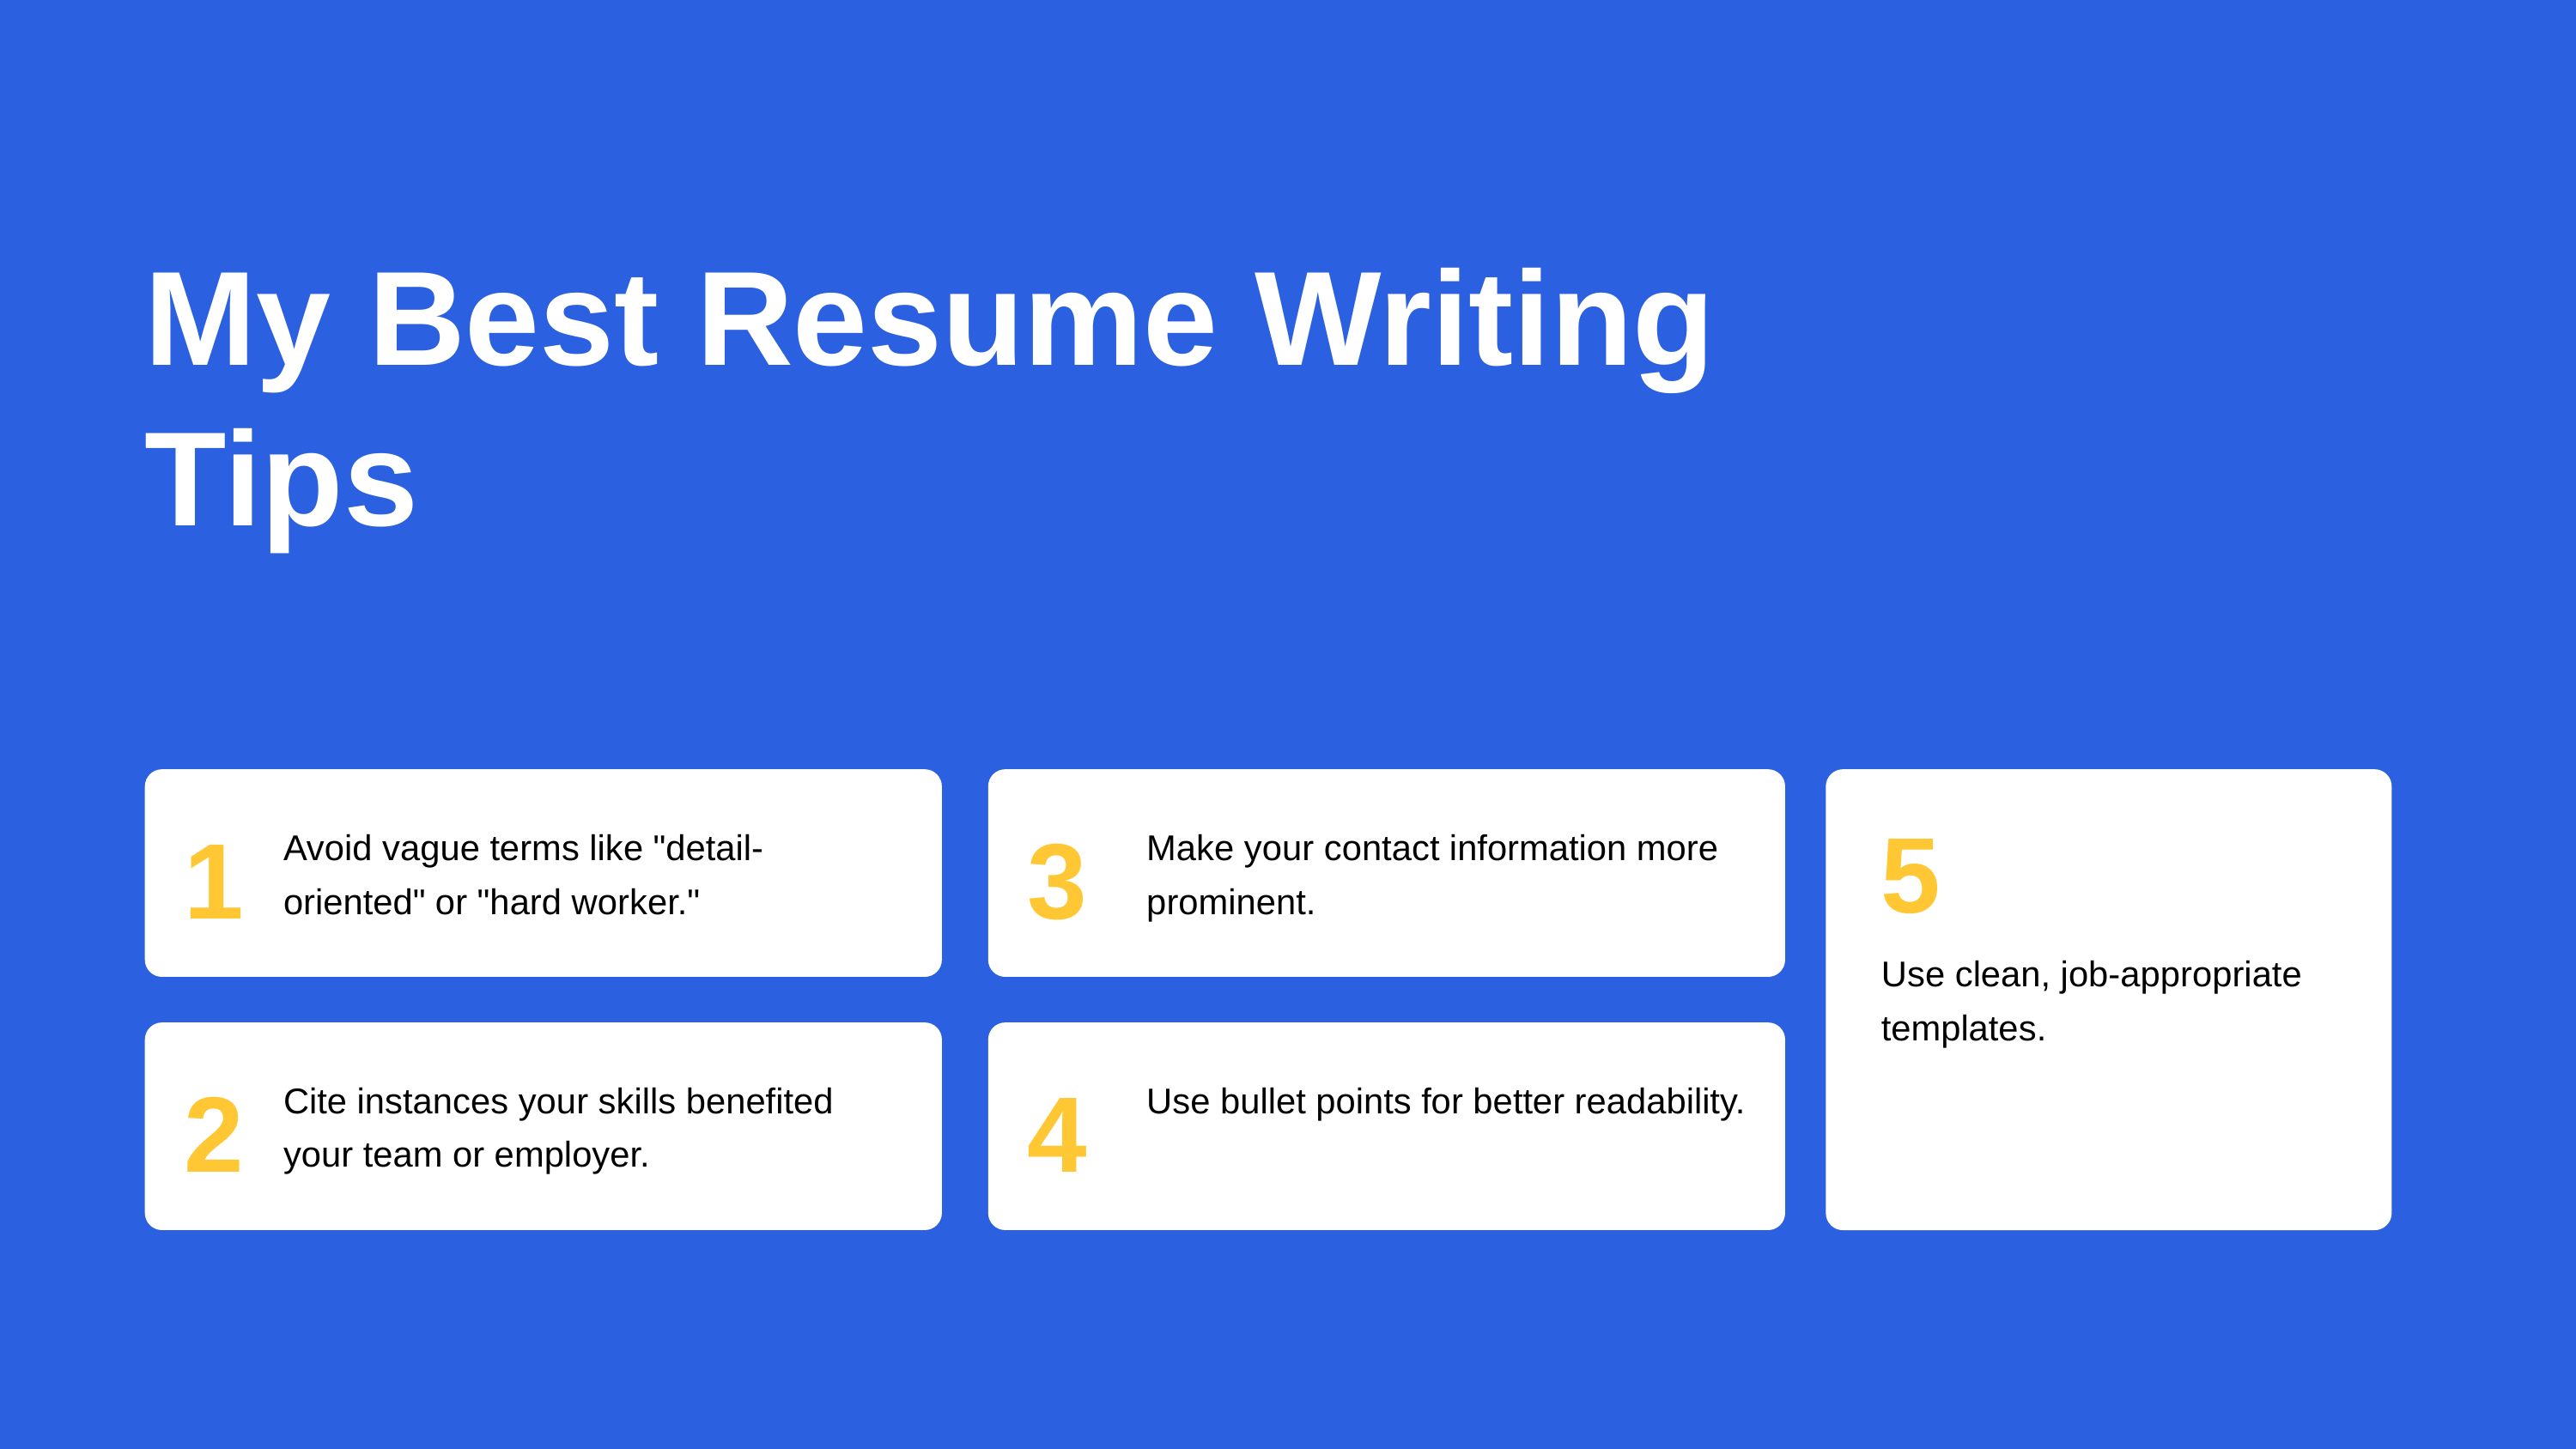

My Best Resume Writing Tips

5
1
3
Avoid vague terms like "detail-oriented" or "hard worker."
Make your contact information more prominent.
Use clean, job-appropriate templates.

2
4
Cite instances your skills benefited your team or employer.
Use bullet points for better readability.